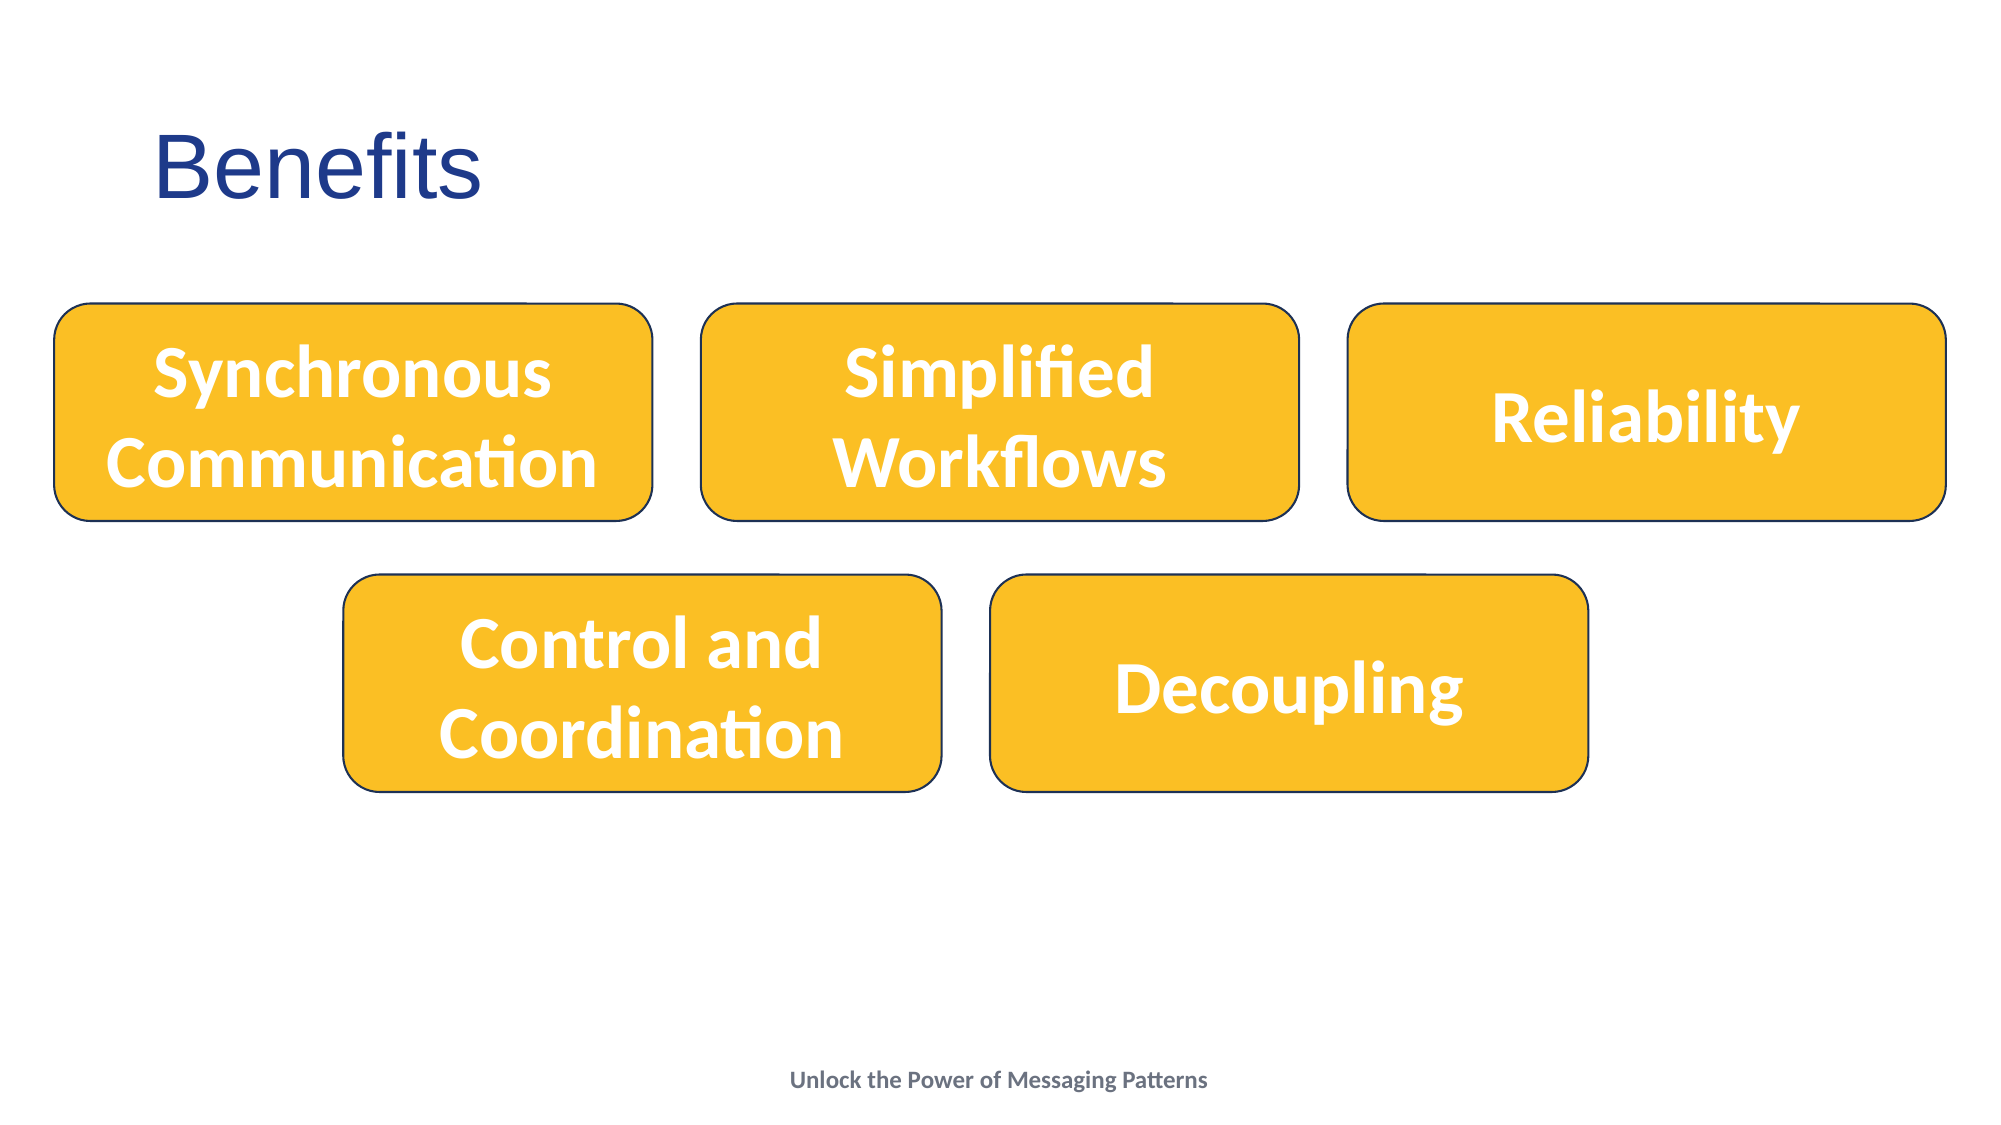

# Benefits
Reliability
Synchronous Communication
Simplified Workflows
Decoupling
Control and Coordination